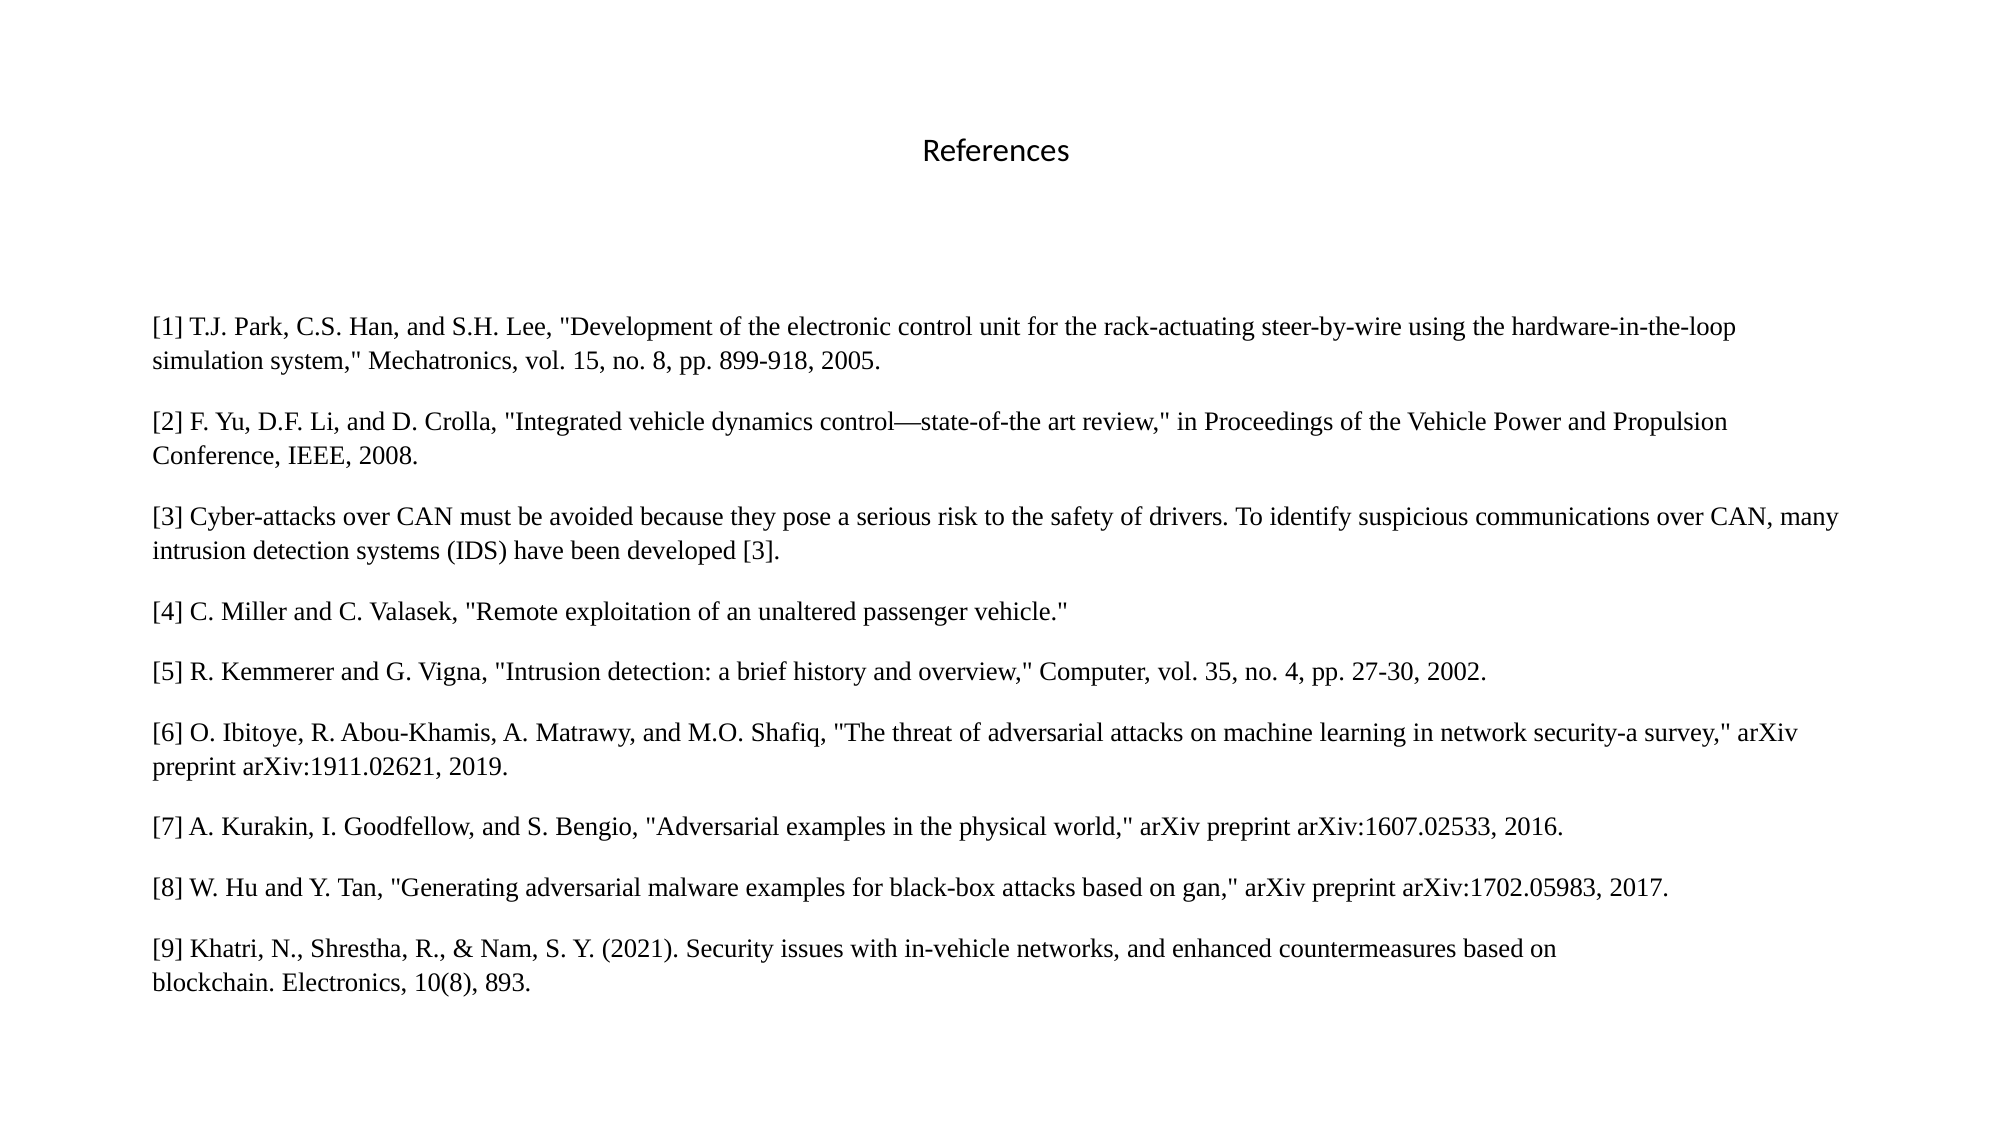

# References
[1] T.J. Park, C.S. Han, and S.H. Lee, "Development of the electronic control unit for the rack-actuating steer-by-wire using the hardware-in-the-loop simulation system," Mechatronics, vol. 15, no. 8, pp. 899-918, 2005.
[2] F. Yu, D.F. Li, and D. Crolla, "Integrated vehicle dynamics control—state-of-the art review," in Proceedings of the Vehicle Power and Propulsion Conference, IEEE, 2008.
[3] Cyber-attacks over CAN must be avoided because they pose a serious risk to the safety of drivers. To identify suspicious communications over CAN, many intrusion detection systems (IDS) have been developed [3].
[4] C. Miller and C. Valasek, "Remote exploitation of an unaltered passenger vehicle."
[5] R. Kemmerer and G. Vigna, "Intrusion detection: a brief history and overview," Computer, vol. 35, no. 4, pp. 27-30, 2002.
[6] O. Ibitoye, R. Abou-Khamis, A. Matrawy, and M.O. Shafiq, "The threat of adversarial attacks on machine learning in network security-a survey," arXiv preprint arXiv:1911.02621, 2019.
[7] A. Kurakin, I. Goodfellow, and S. Bengio, "Adversarial examples in the physical world," arXiv preprint arXiv:1607.02533, 2016.
[8] W. Hu and Y. Tan, "Generating adversarial malware examples for black-box attacks based on gan," arXiv preprint arXiv:1702.05983, 2017.
[9] Khatri, N., Shrestha, R., & Nam, S. Y. (2021). Security issues with in-vehicle networks, and enhanced countermeasures based on blockchain. Electronics, 10(8), 893.